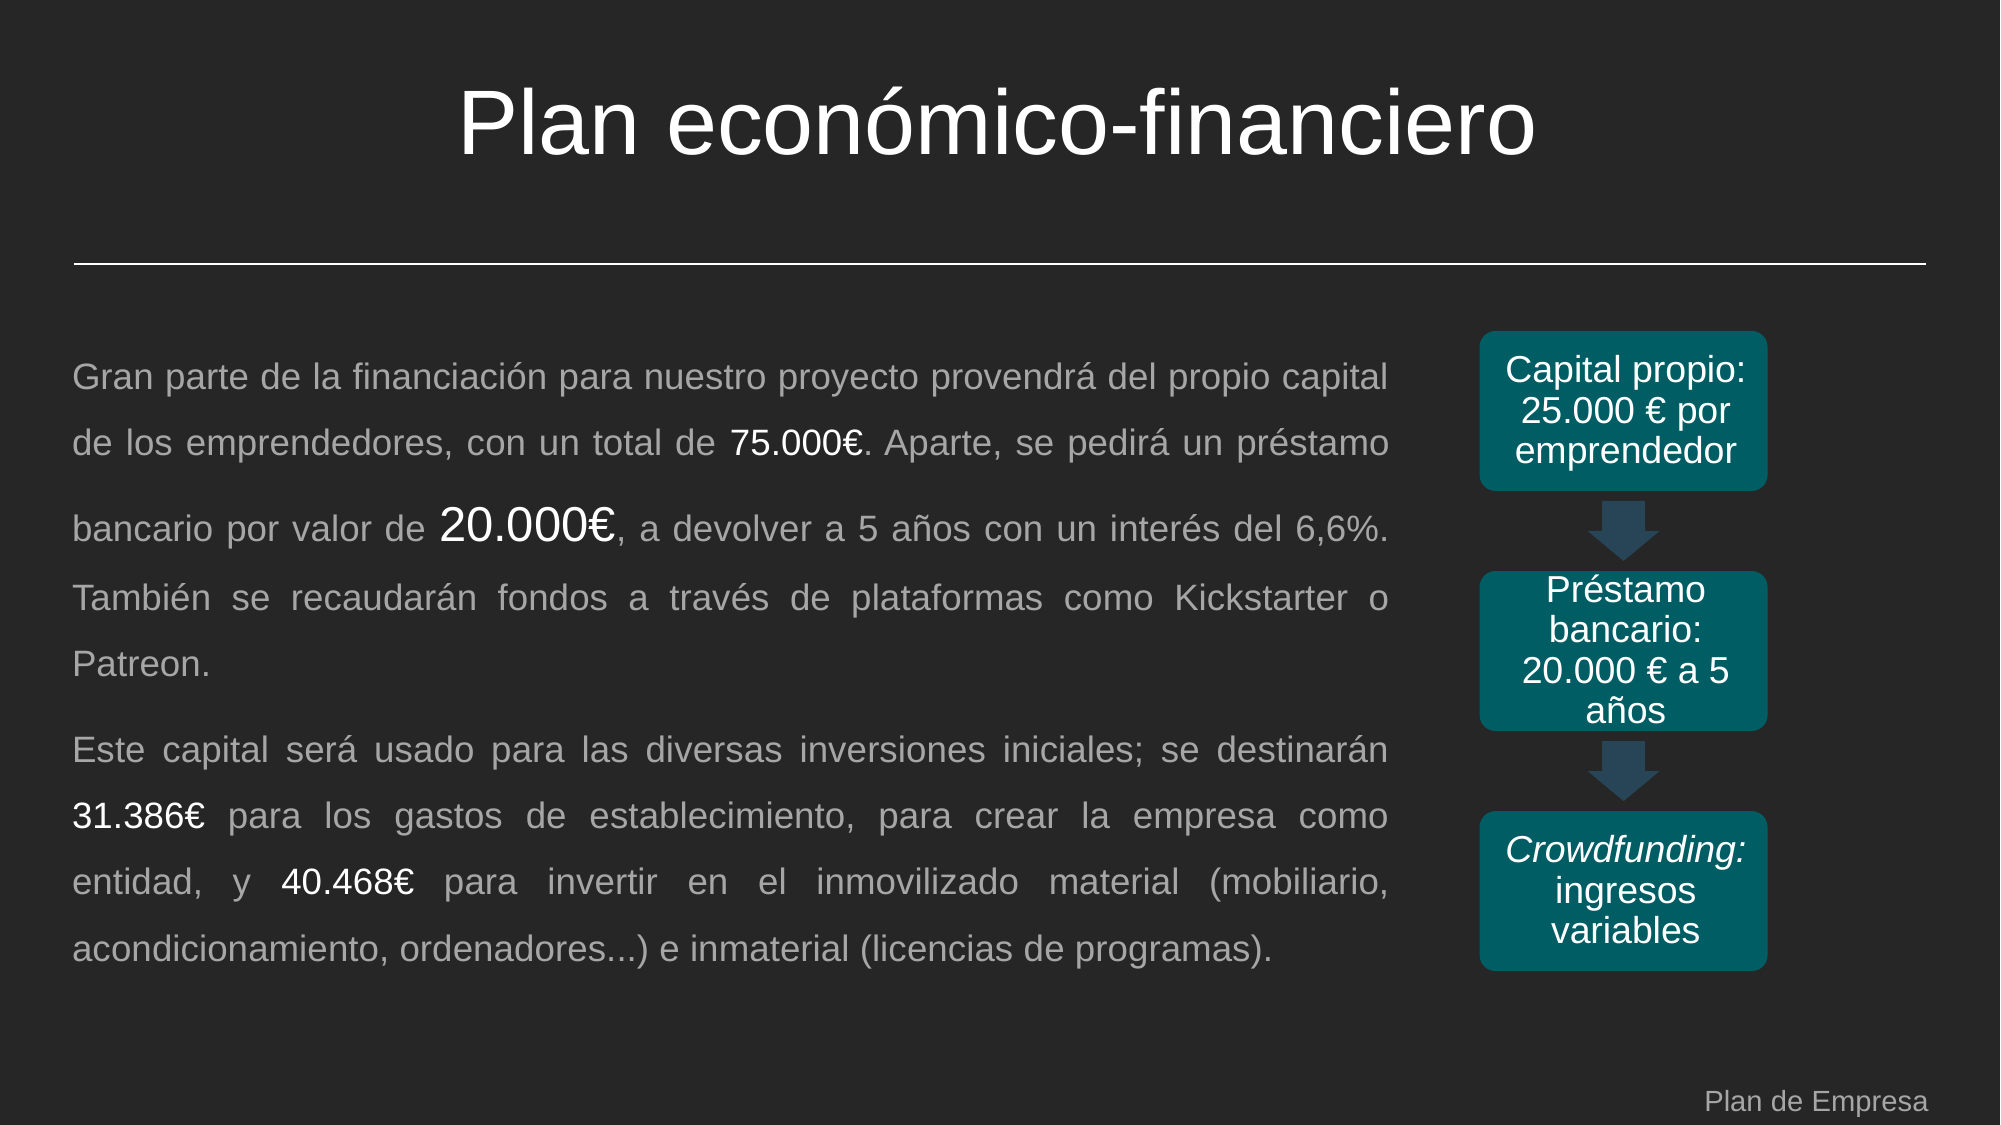

# Plan económico-financiero
Gran parte de la financiación para nuestro proyecto provendrá del propio capital de los emprendedores, con un total de 75.000€. Aparte, se pedirá un préstamo bancario por valor de 20.000€, a devolver a 5 años con un interés del 6,6%. También se recaudarán fondos a través de plataformas como Kickstarter o Patreon.
Este capital será usado para las diversas inversiones iniciales; se destinarán 31.386€ para los gastos de establecimiento, para crear la empresa como entidad, y 40.468€ para invertir en el inmovilizado material (mobiliario, acondicionamiento, ordenadores...) e inmaterial (licencias de programas).

Capital propio: 25.000 € por emprendedor

Préstamo bancario: 20.000 € a 5 años

Crowdfunding: ingresos variables
Plan de Empresa G1M1W7